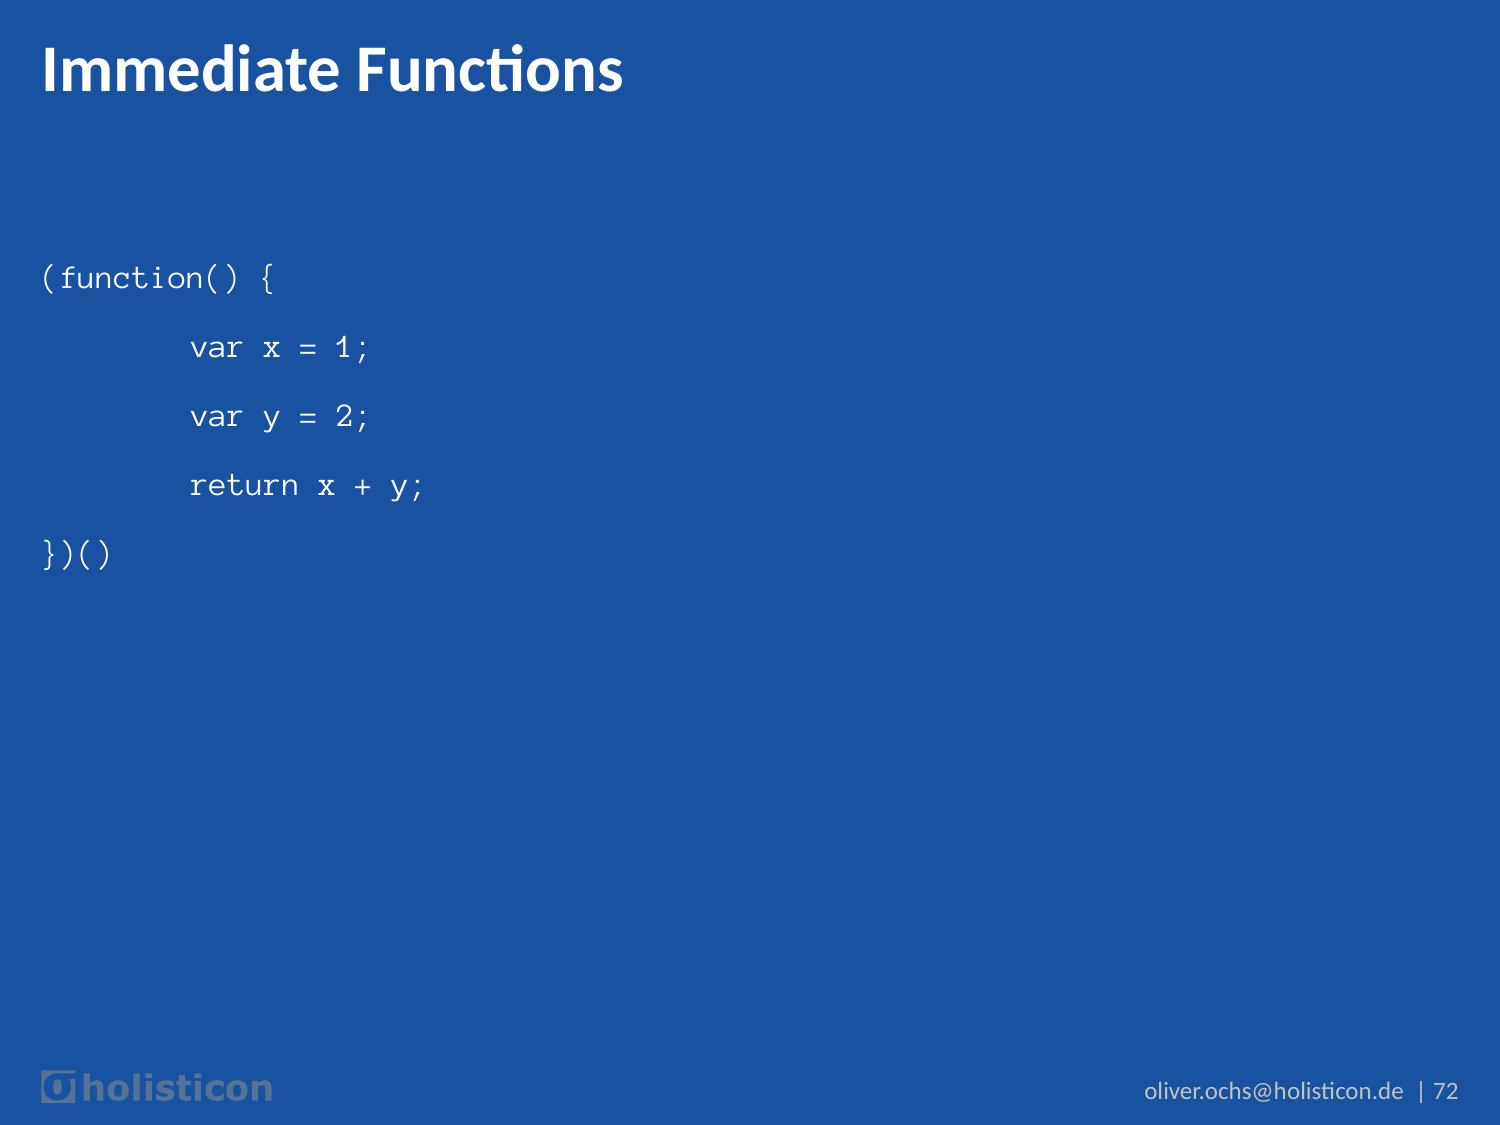

# Immediate Functions
(function() {
	var x = 1;
	var y = 2;
	return x + y;
})()